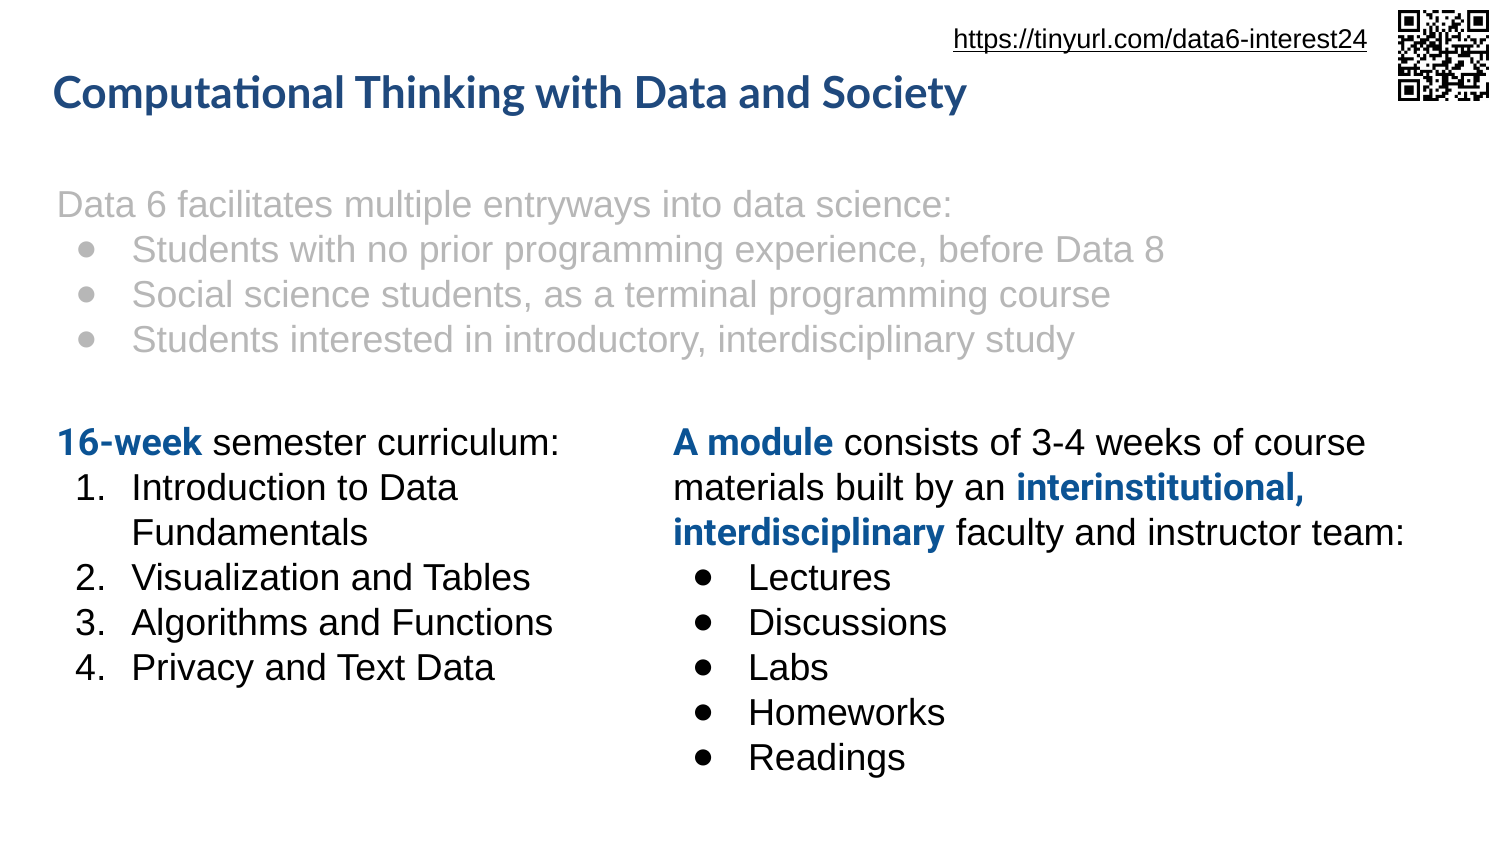

Computational Thinking with Data and Society
Data 6 facilitates multiple entryways into data science:
Students with no prior programming experience, before Data 8
Social science students, as a terminal programming course
Students interested in introductory, interdisciplinary study
16-week semester curriculum:
Introduction to Data Fundamentals
Visualization and Tables
Algorithms and Functions
Privacy and Text Data
A module consists of 3-4 weeks of course materials built by an interinstitutional, interdisciplinary faculty and instructor team:
Lectures
Discussions
Labs
Homeworks
Readings